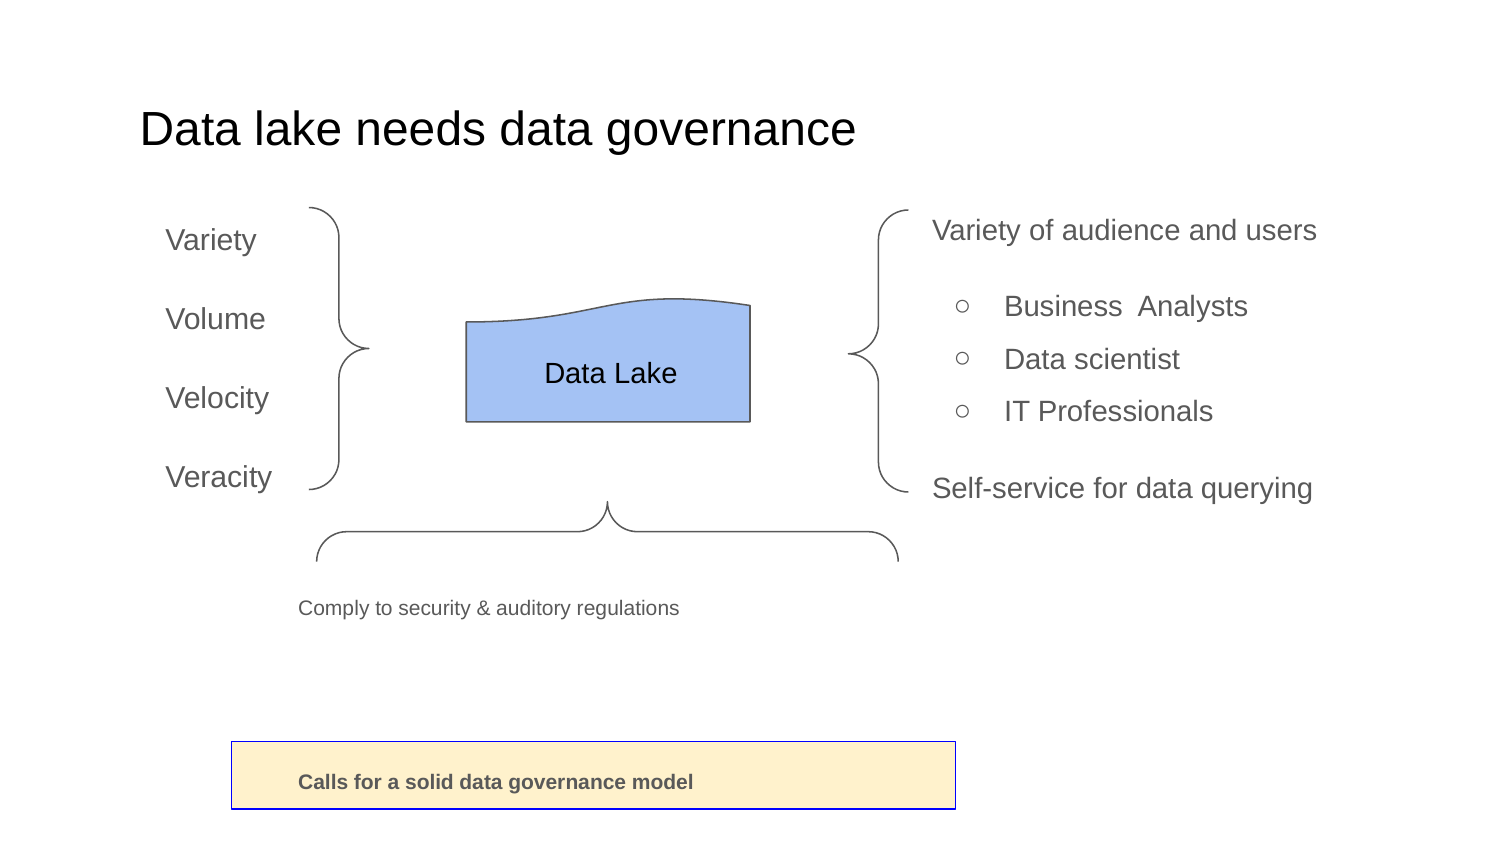

Data lake needs data governance
Variety
Volume
Velocity
Veracity
Variety of audience and users
Business  Analysts
Data scientist
IT Professionals
Self-service for data querying

Data Lake
Comply to security & auditory regulations
Calls for a solid data governance model